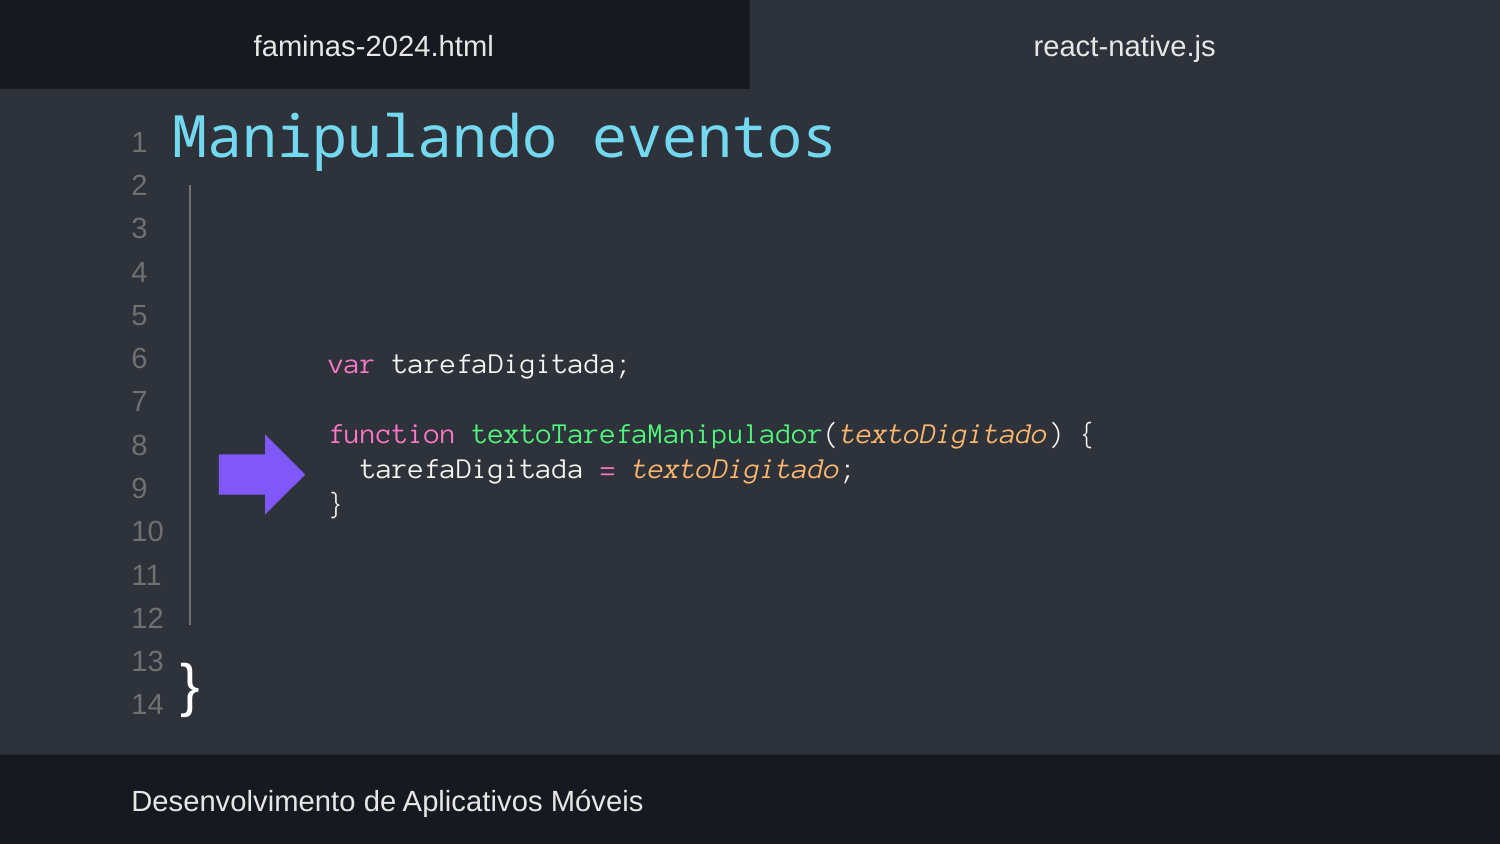

faminas-2024.html
react-native.js
Manipulando eventos
}
  var tarefaDigitada;
  function textoTarefaManipulador(textoDigitado) {
    tarefaDigitada = textoDigitado;
  }

Desenvolvimento de Aplicativos Móveis